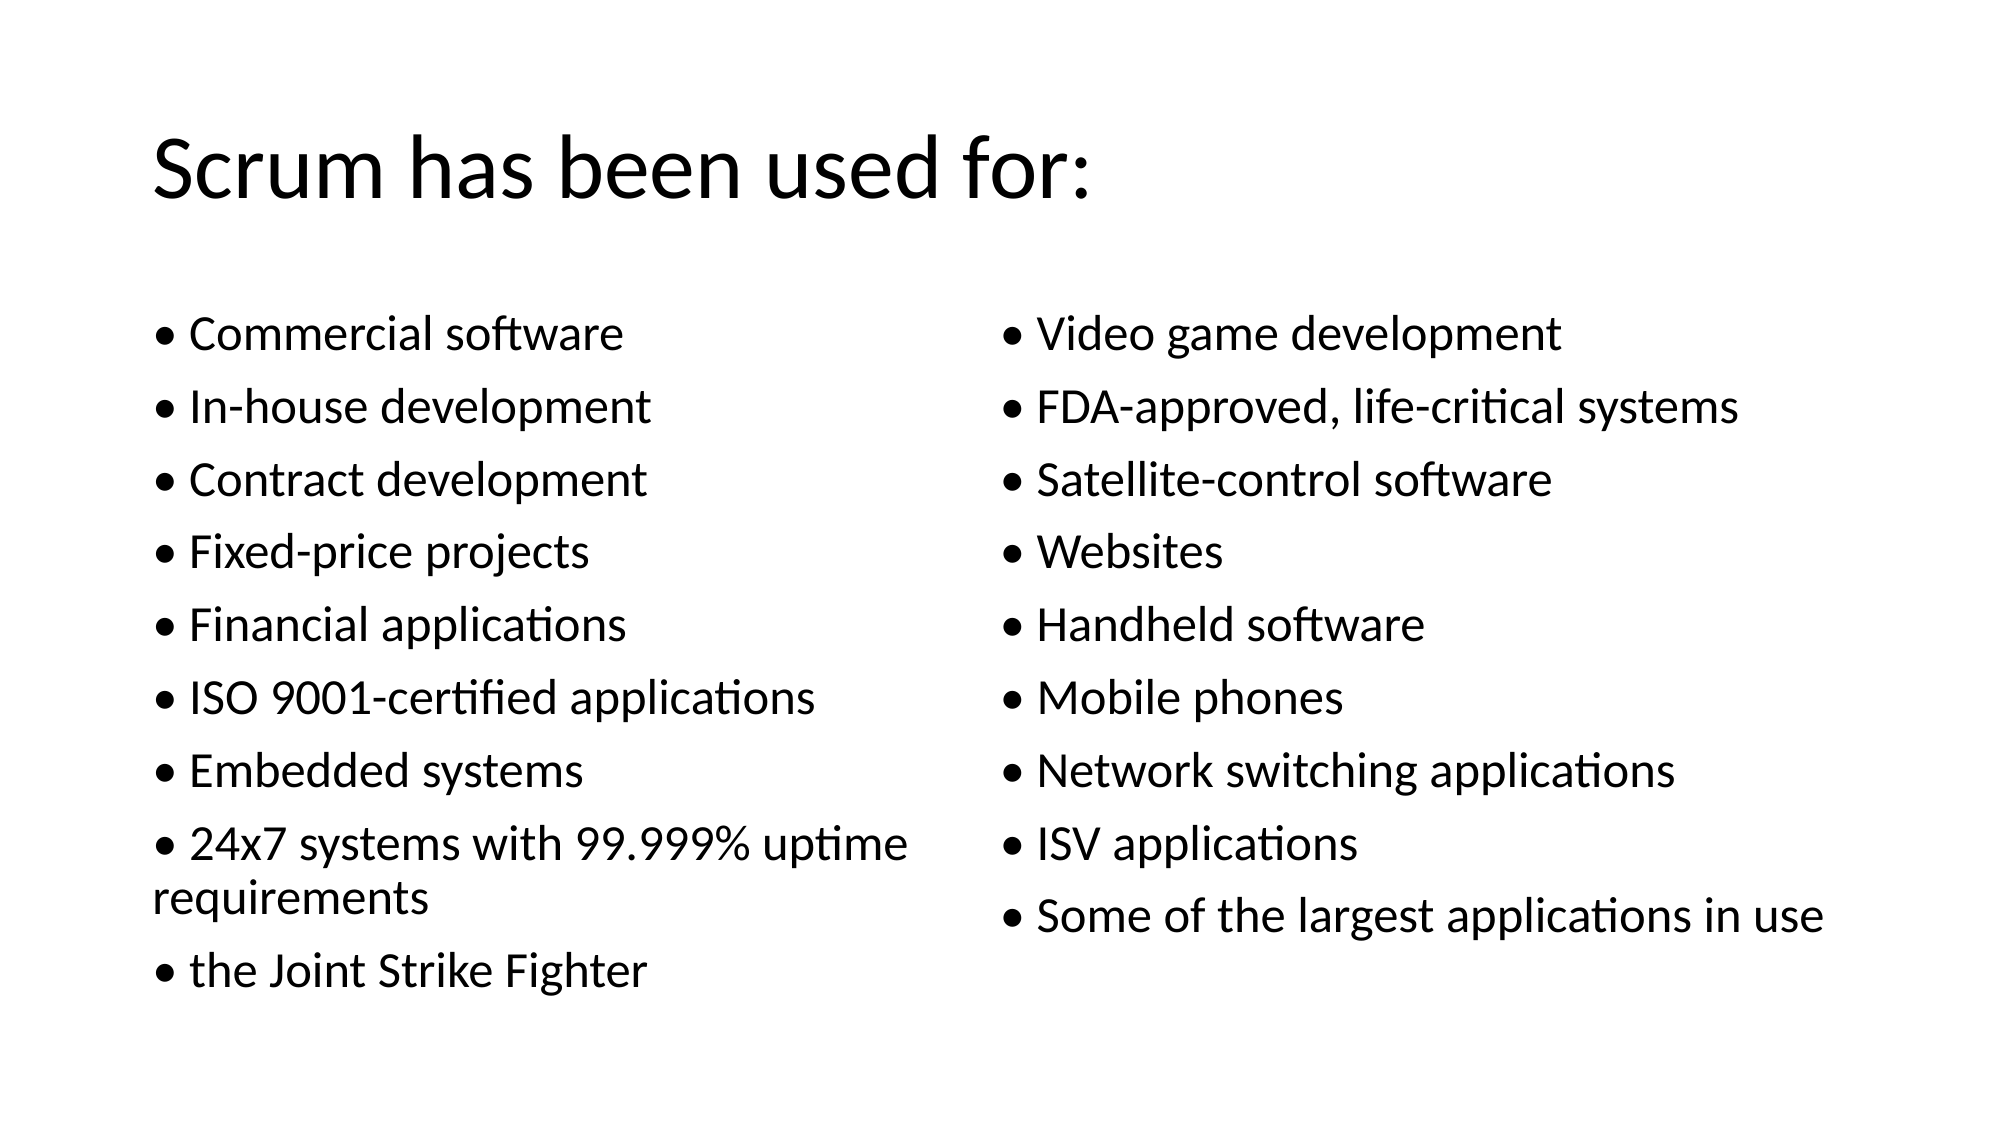

# Scrum has been used for:
• Commercial software
• In-house development
• Contract development
• Fixed-price projects
• Financial applications
• ISO 9001-certified applications
• Embedded systems
• 24x7 systems with 99.999% uptime requirements
• the Joint Strike Fighter
• Video game development
• FDA-approved, life-critical systems
• Satellite-control software
• Websites
• Handheld software
• Mobile phones
• Network switching applications
• ISV applications
• Some of the largest applications in use